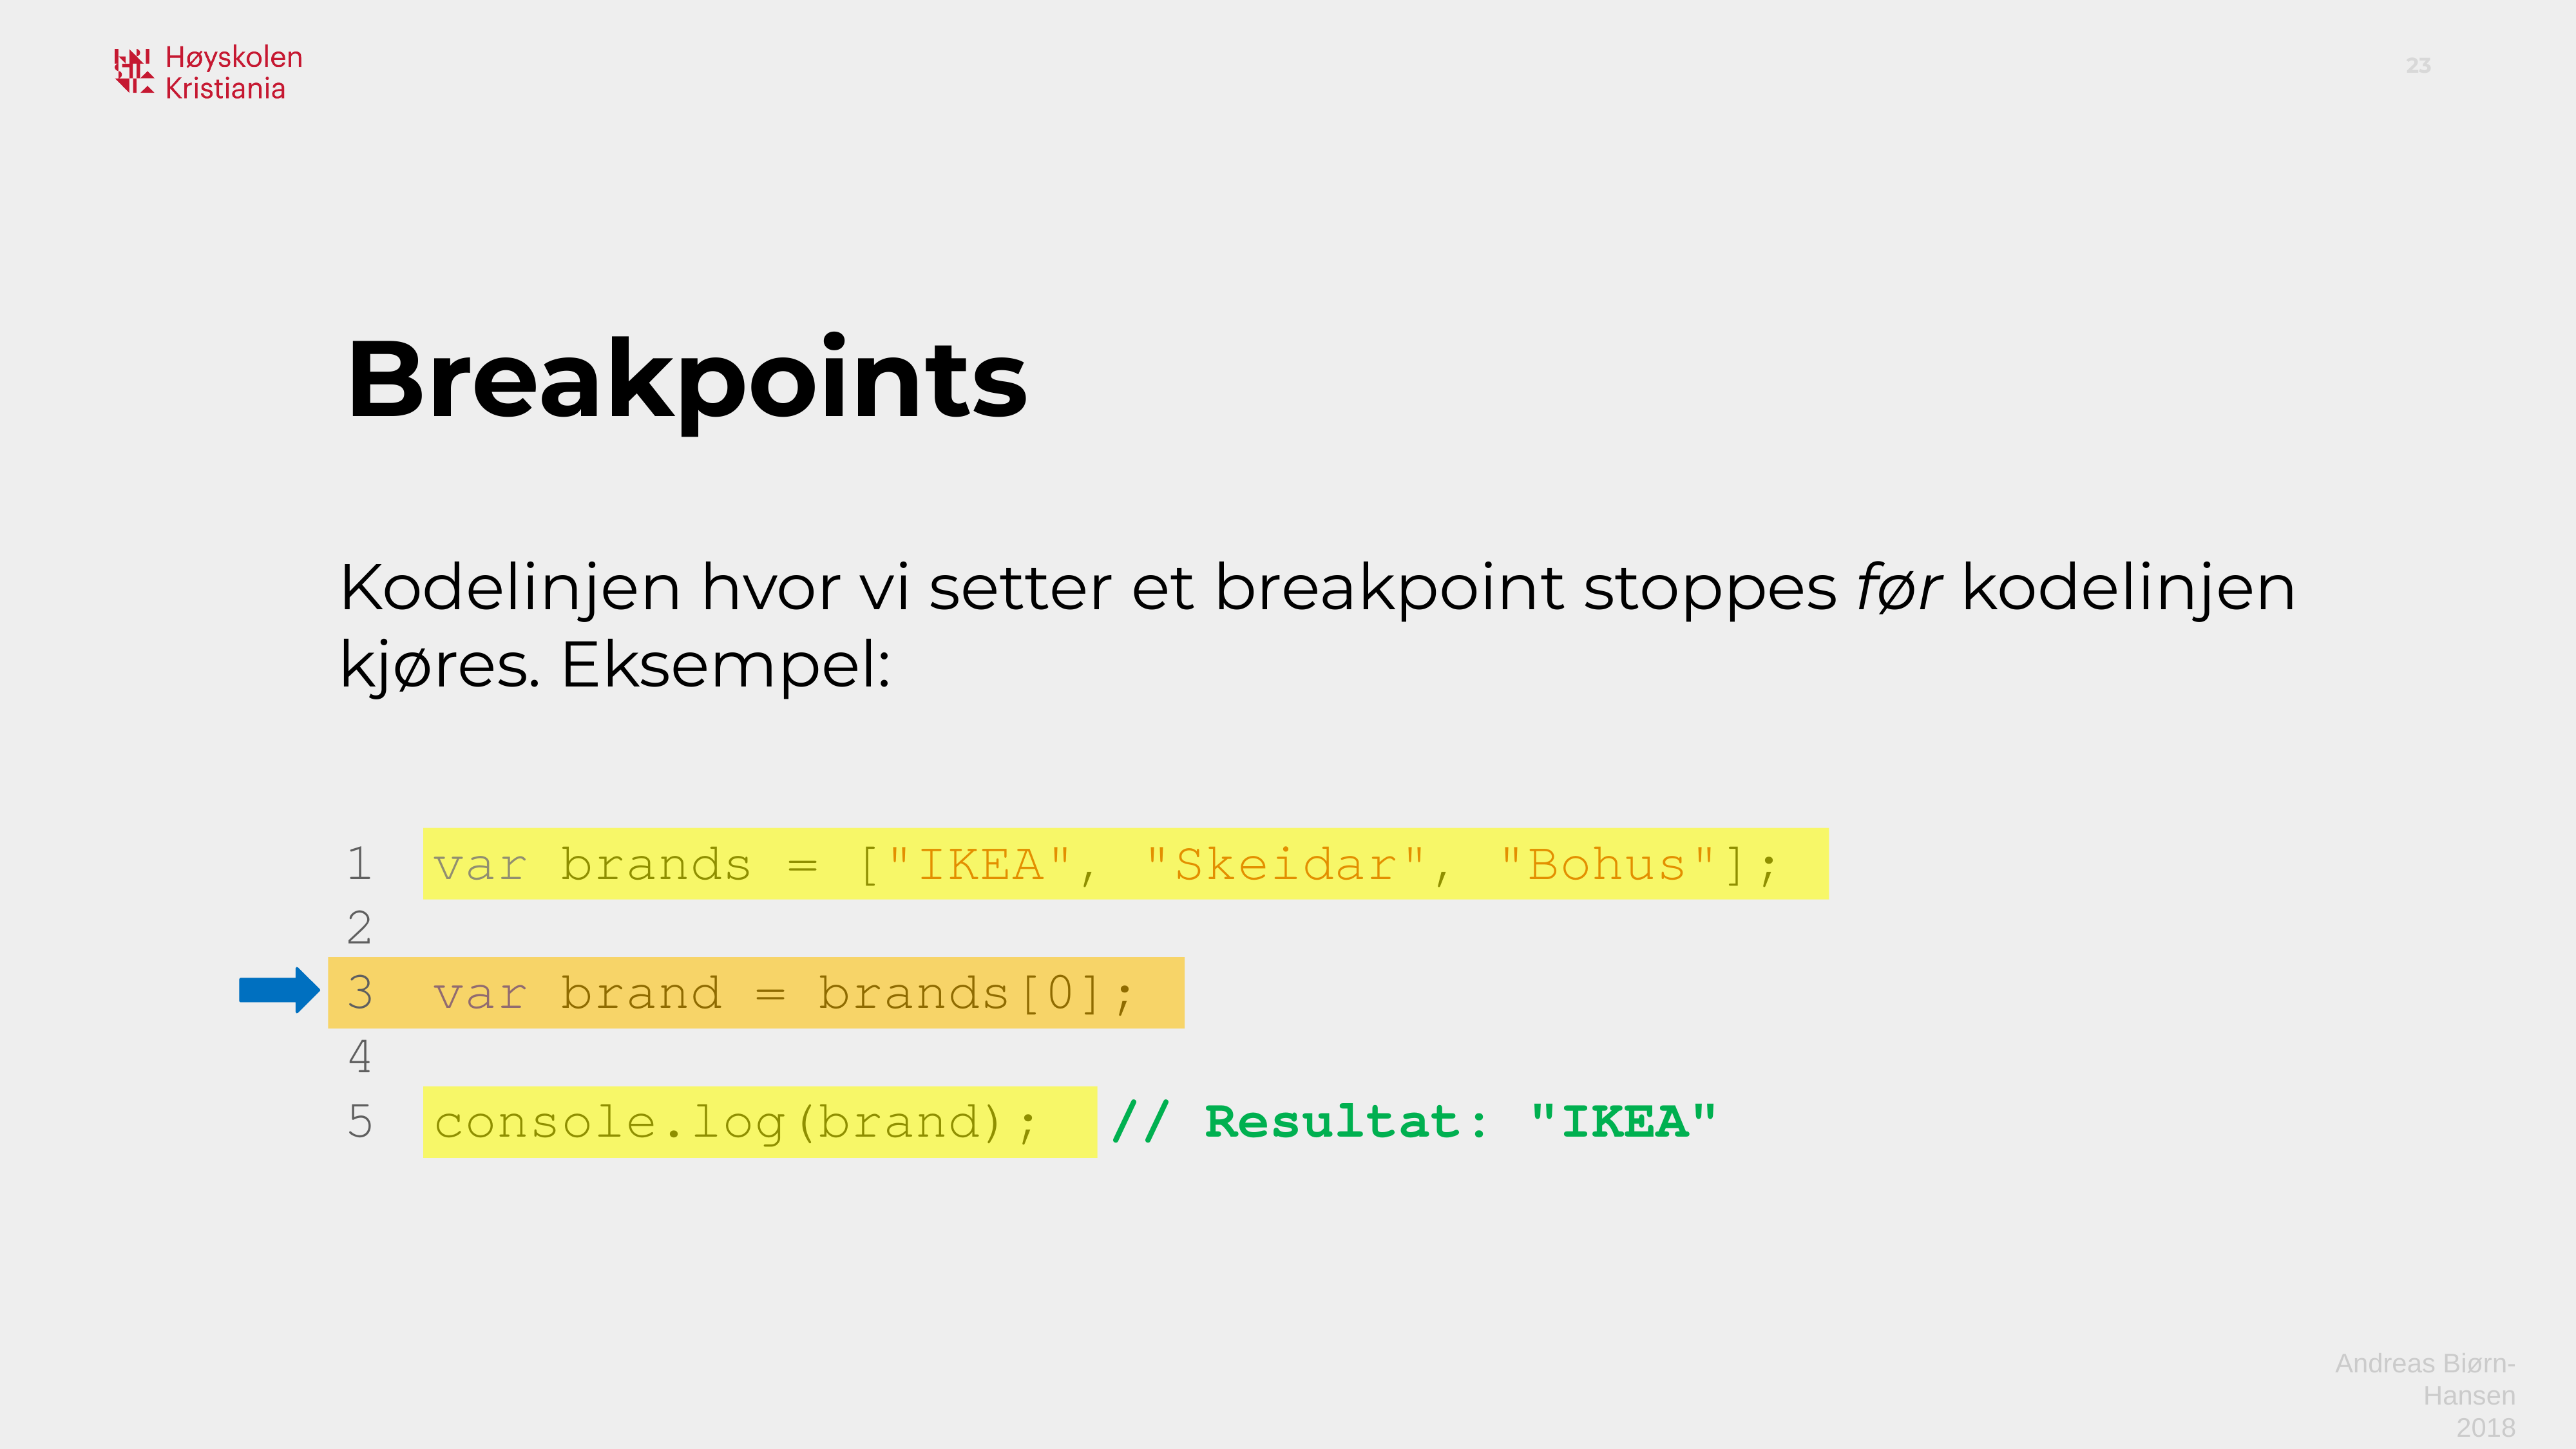

Breakpoints
Kodelinjen hvor vi setter et breakpoint stoppes før kodelinjen kjøres. Eksempel:

var brands = ["IKEA", "Skeidar", "Bohus"];

var brand = brands[0];

console.log(brand);  // Resultat: "IKEA"
1
2
3
4
5